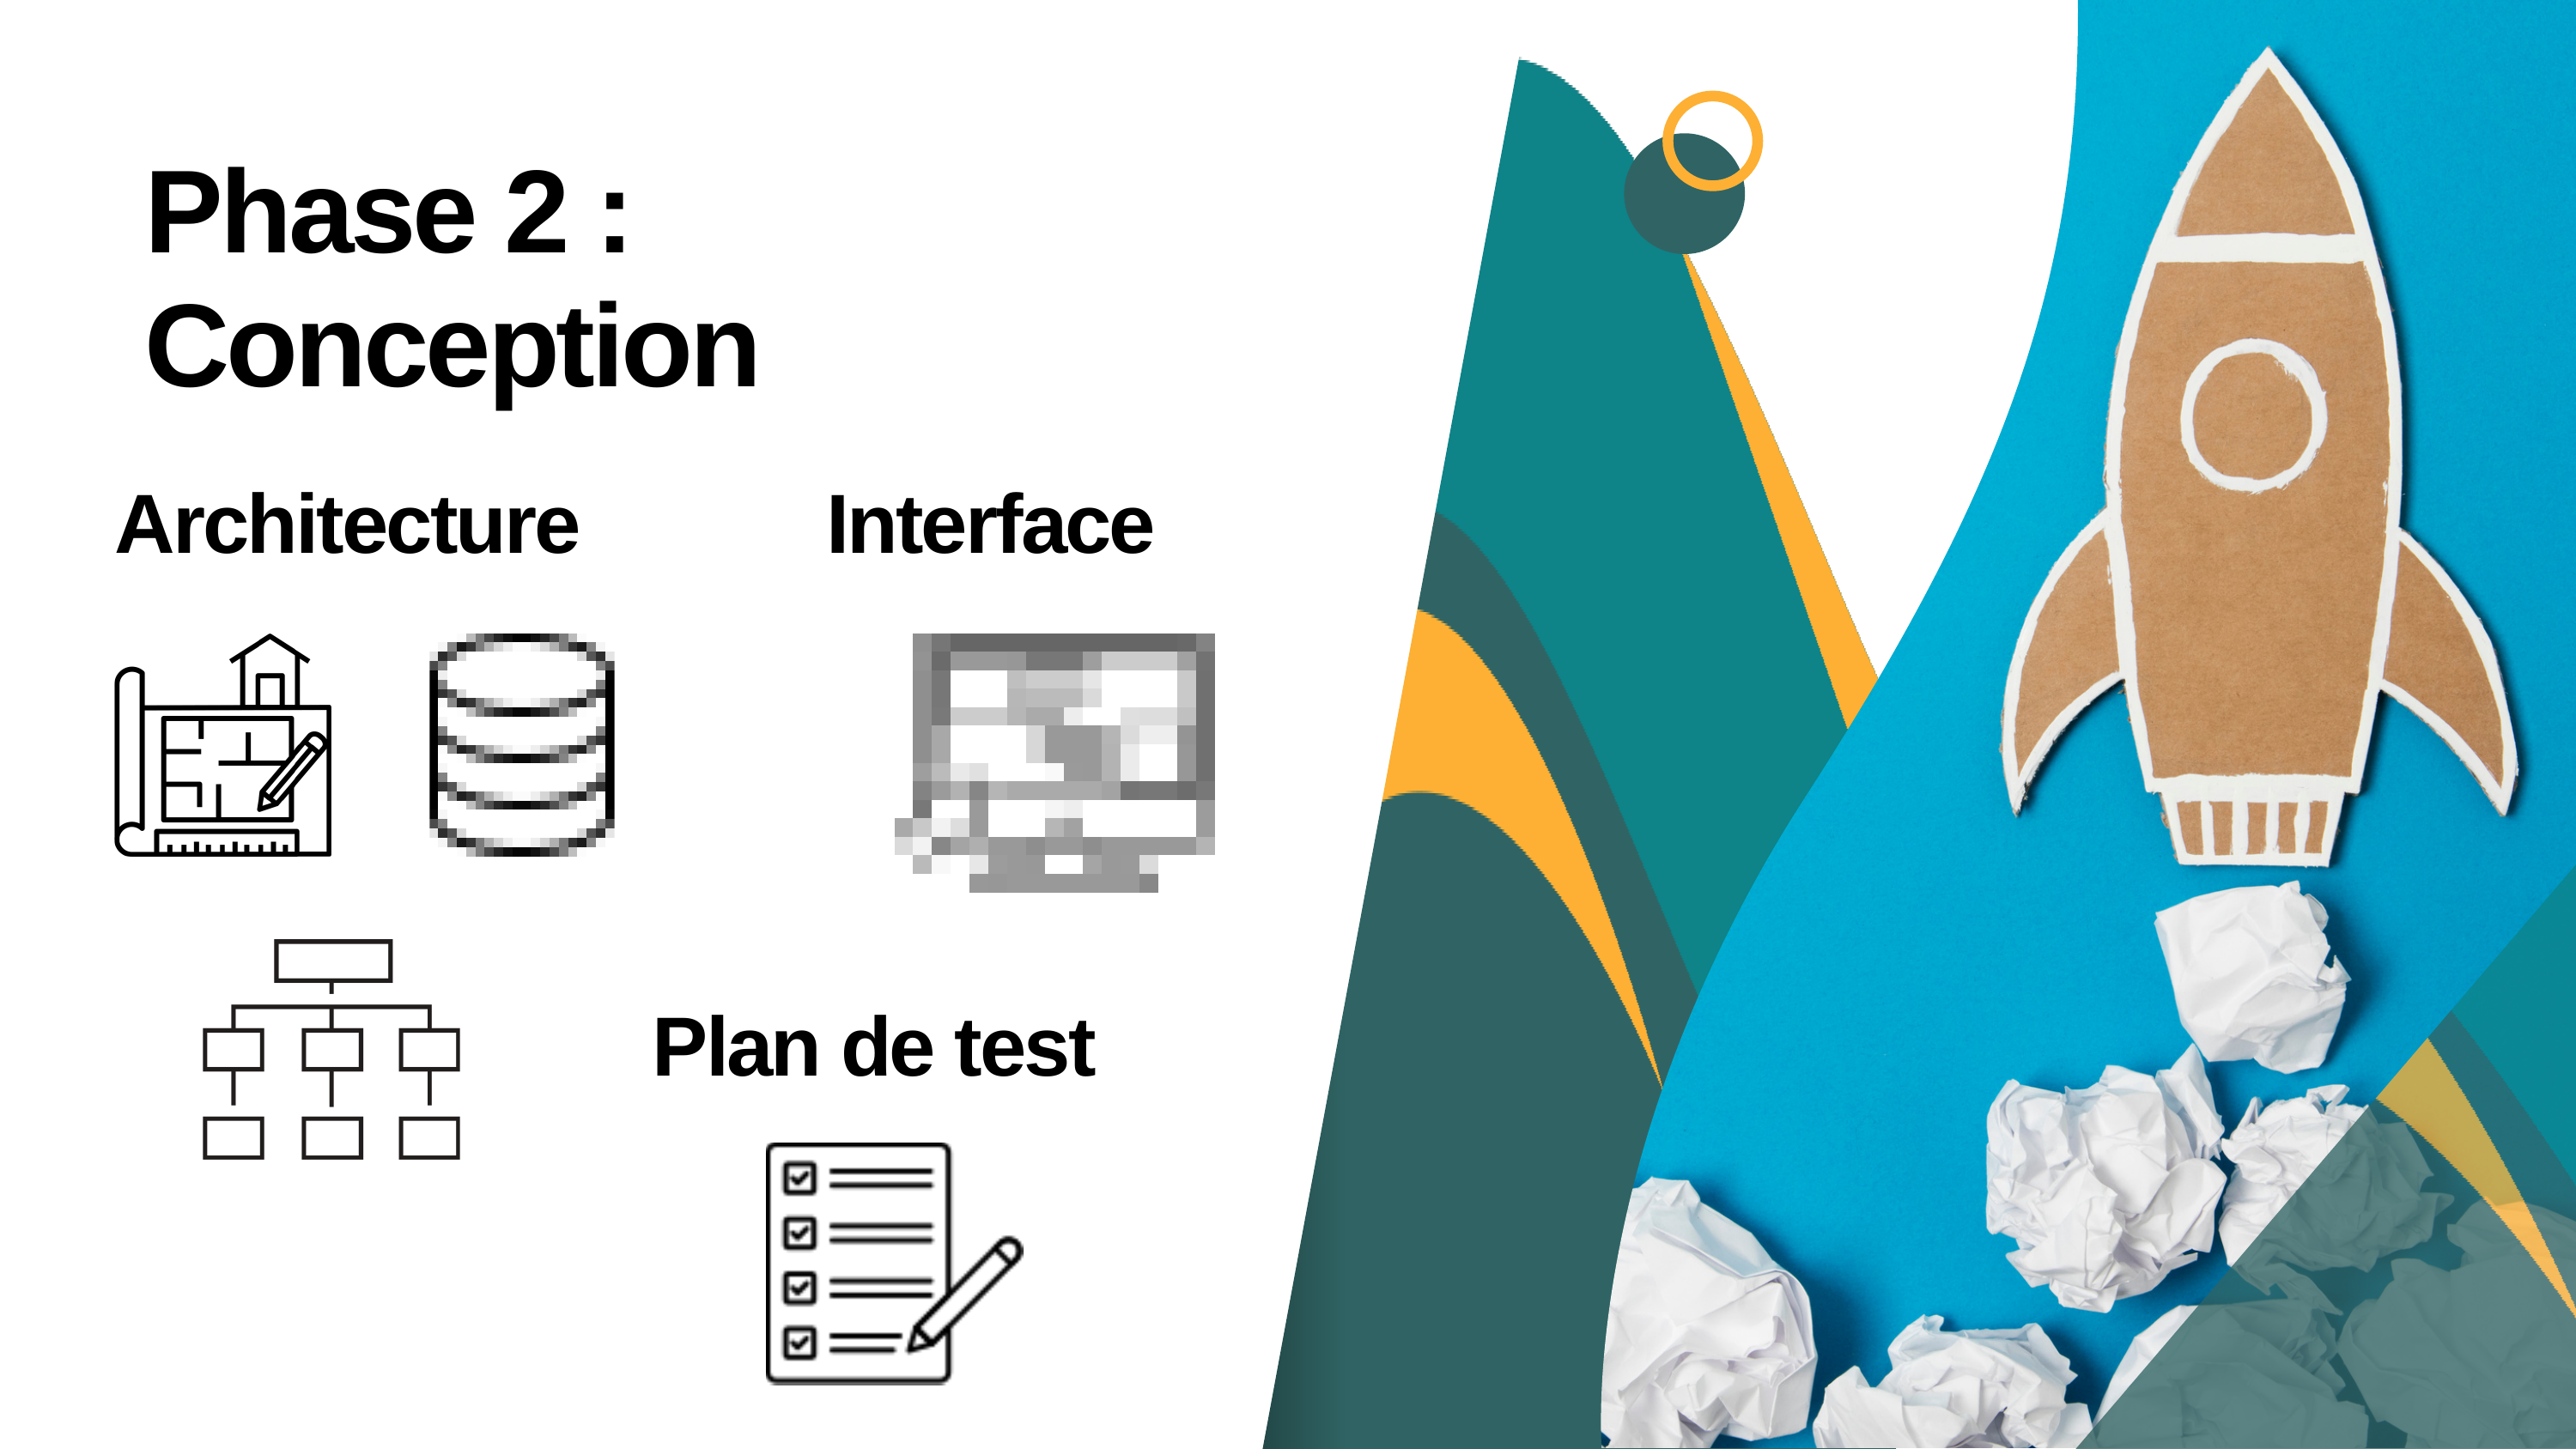

Phase 2 : Conception

Architecture
Interface

Plan de test